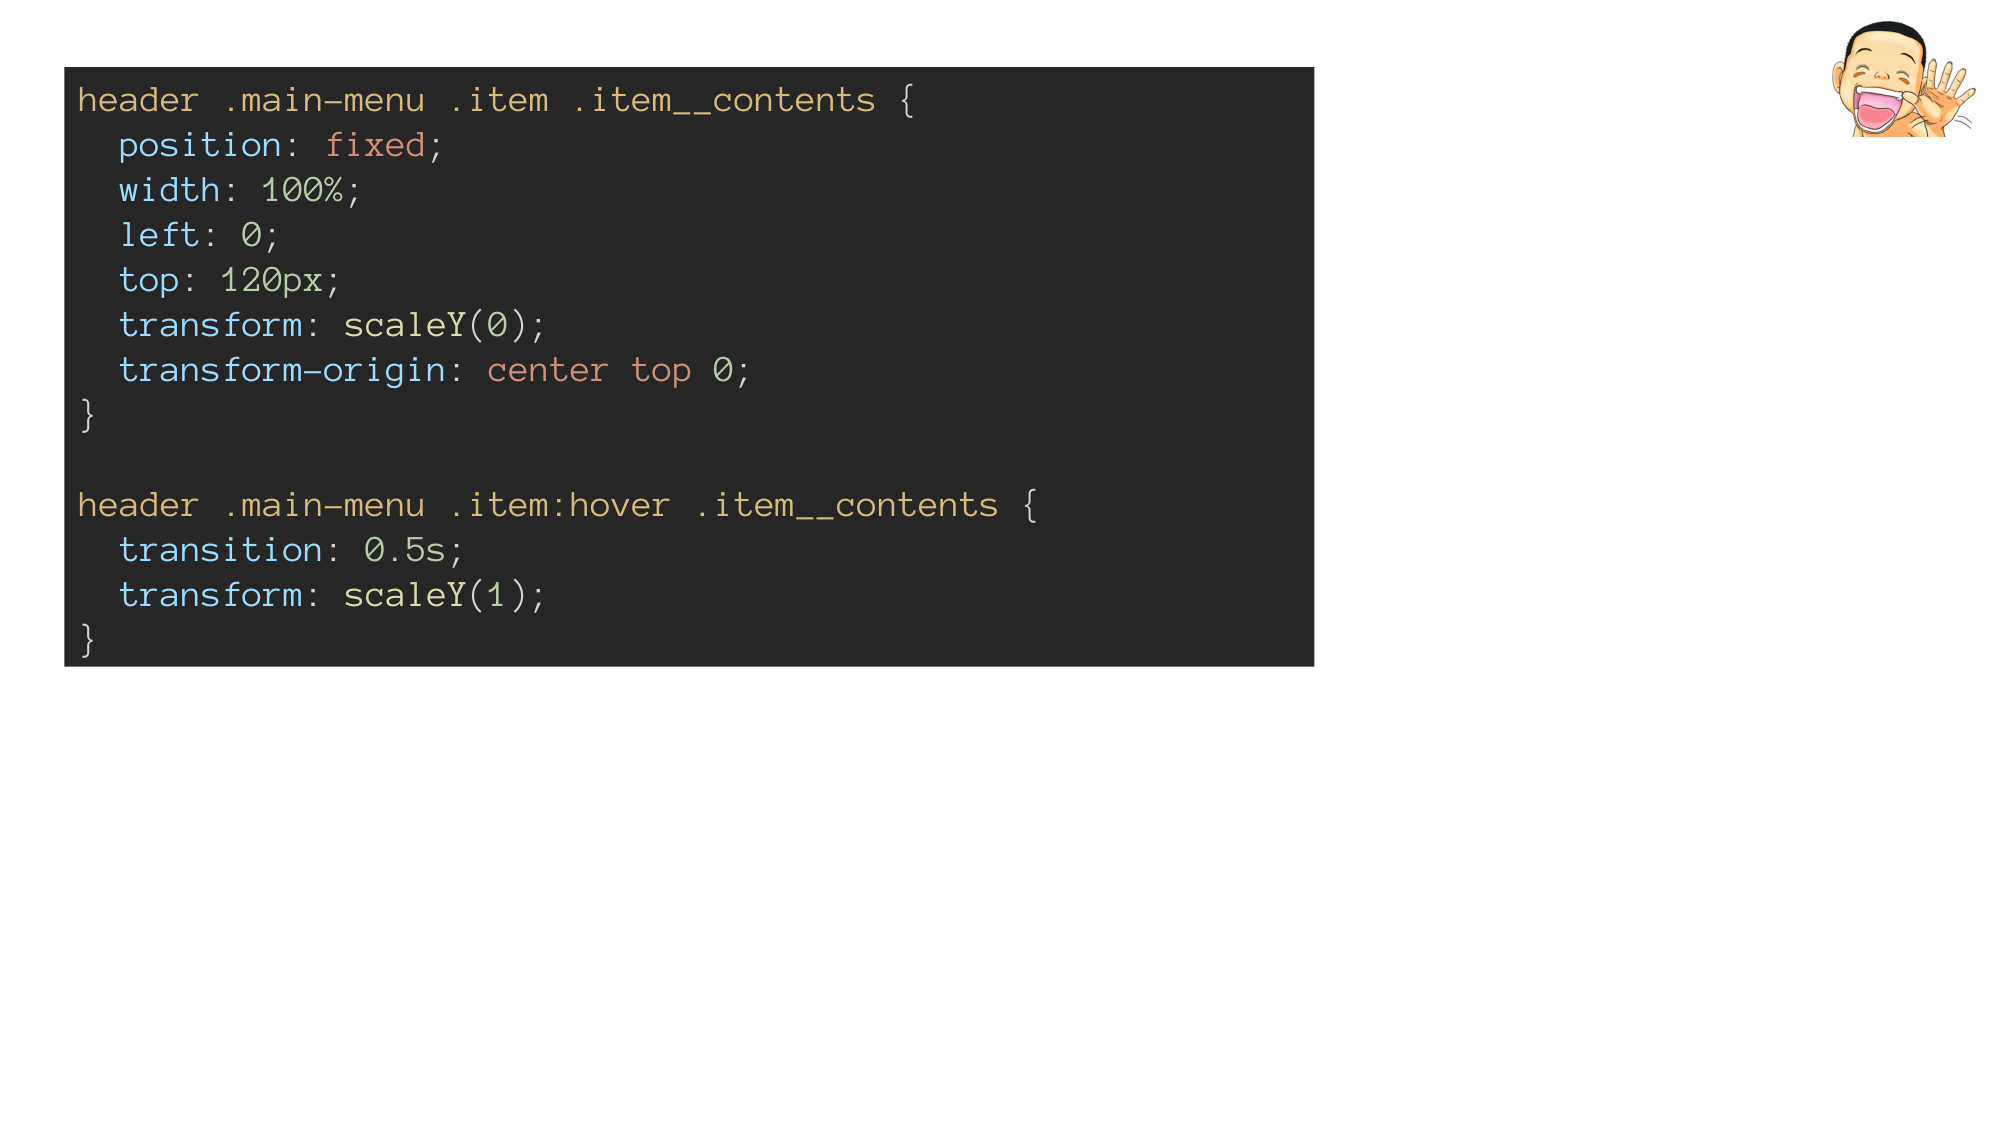

header .main-menu .item .item__contents {
  position: fixed;
  width: 100%;
  left: 0;
  top: 120px;
  transform: scaleY(0);
  transform-origin: center top 0;
}
header .main-menu .item:hover .item__contents {
  transition: 0.5s;
  transform: scaleY(1);
}